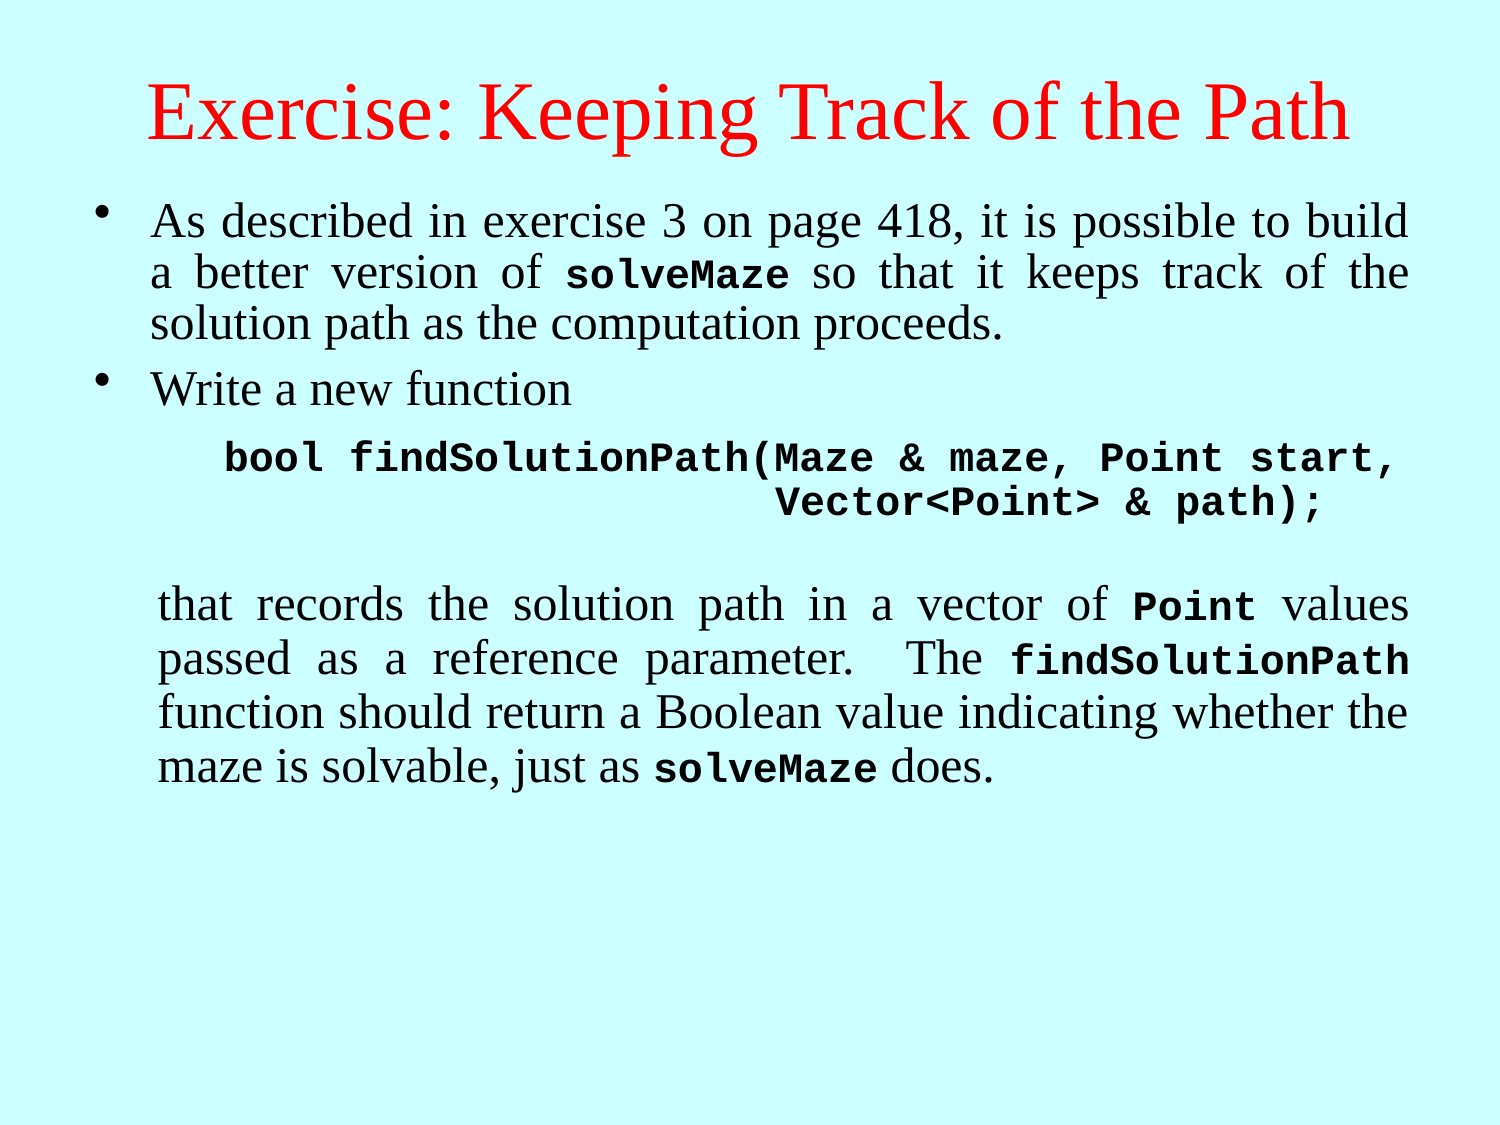

# Exercise: Keeping Track of the Path
As described in exercise 3 on page 418, it is possible to build a better version of solveMaze so that it keeps track of the solution path as the computation proceeds.
Write a new function
     bool findSolutionPath(Maze & maze, Point start,
	                         Vector<Point> & path);

that records the solution path in a vector of Point values passed as a reference parameter.  The findSolutionPath function should return a Boolean value indicating whether the maze is solvable, just as solveMaze does.